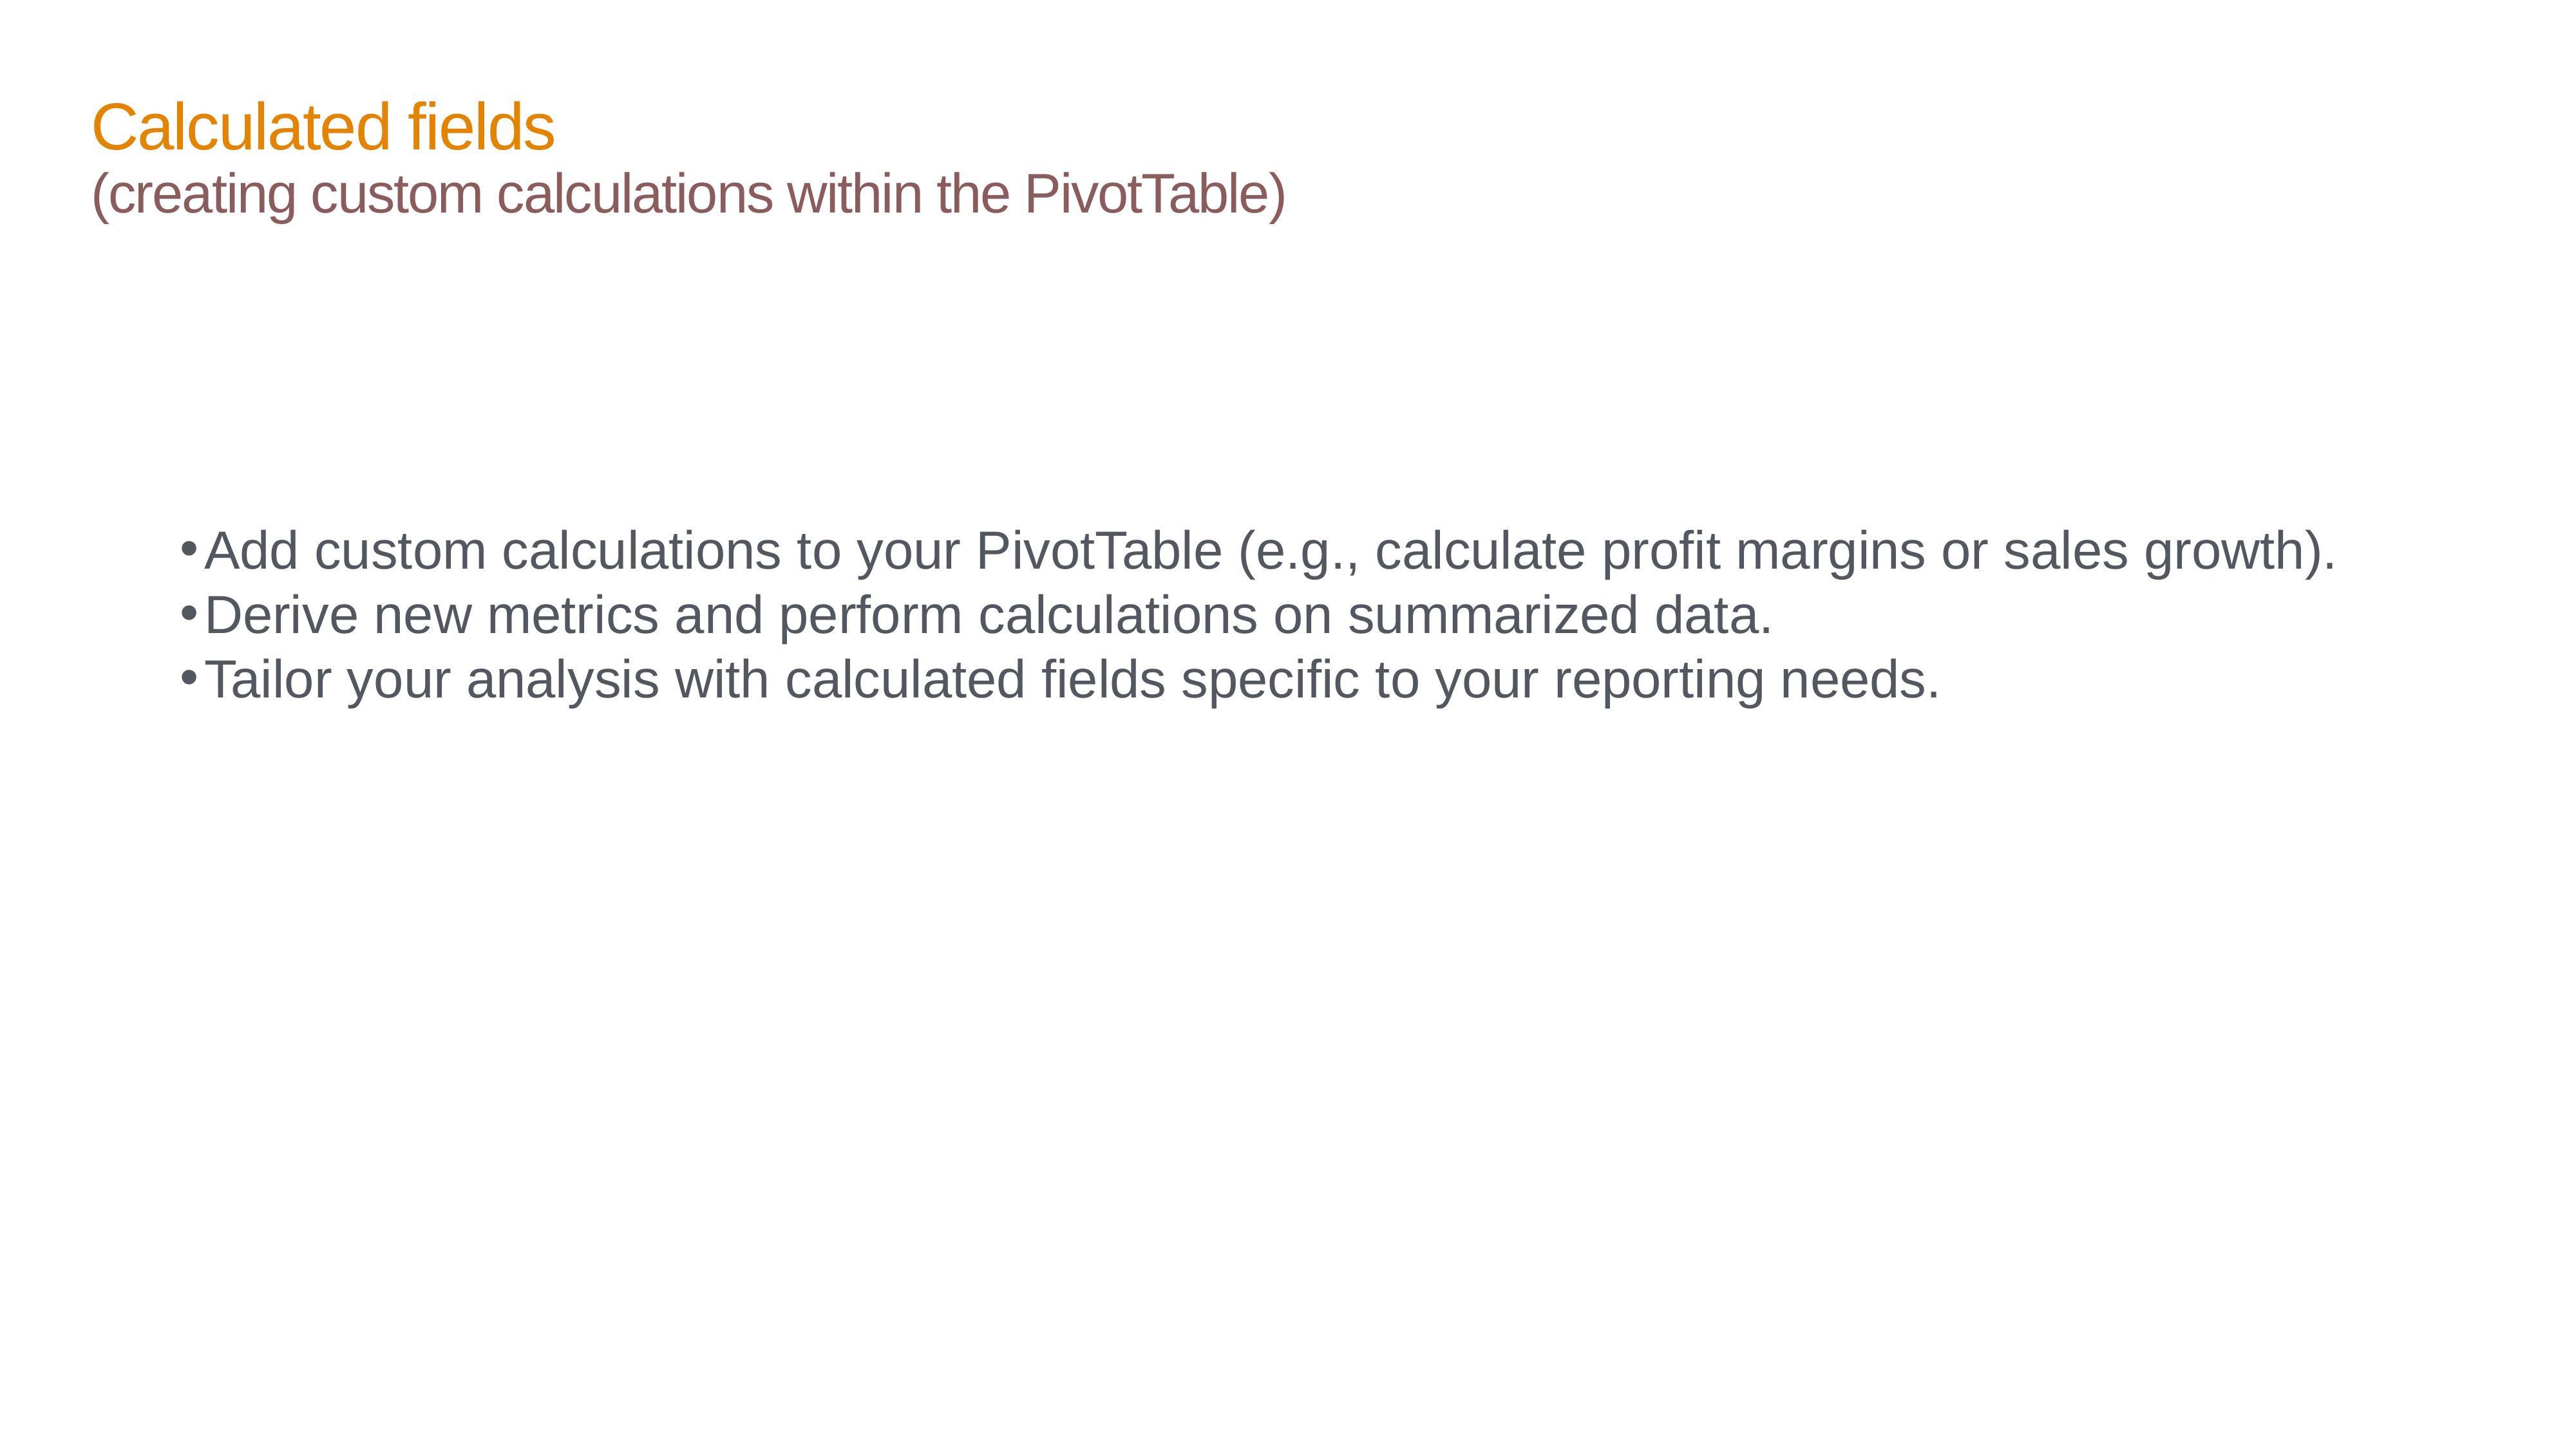

Calculated fields
(creating custom calculations within the PivotTable)
Add custom calculations to your PivotTable (e.g., calculate profit margins or sales growth).
Derive new metrics and perform calculations on summarized data.
Tailor your analysis with calculated fields specific to your reporting needs.